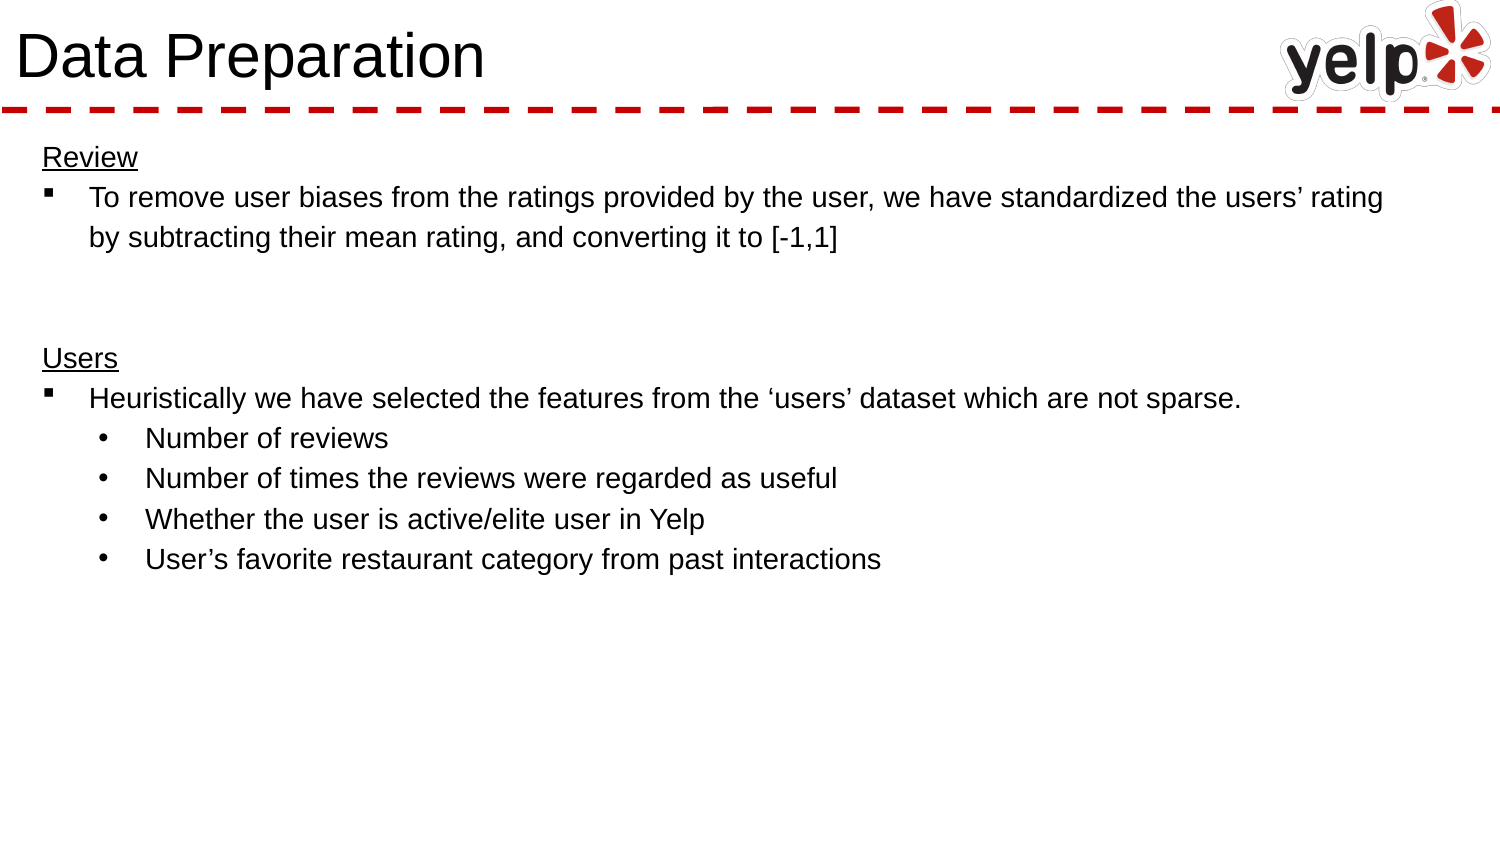

# Data Preparation
Review
To remove user biases from the ratings provided by the user, we have standardized the users’ rating by subtracting their mean rating, and converting it to [-1,1]

Users
Heuristically we have selected the features from the ‘users’ dataset which are not sparse.
Number of reviews
Number of times the reviews were regarded as useful
Whether the user is active/elite user in Yelp
User’s favorite restaurant category from past interactions